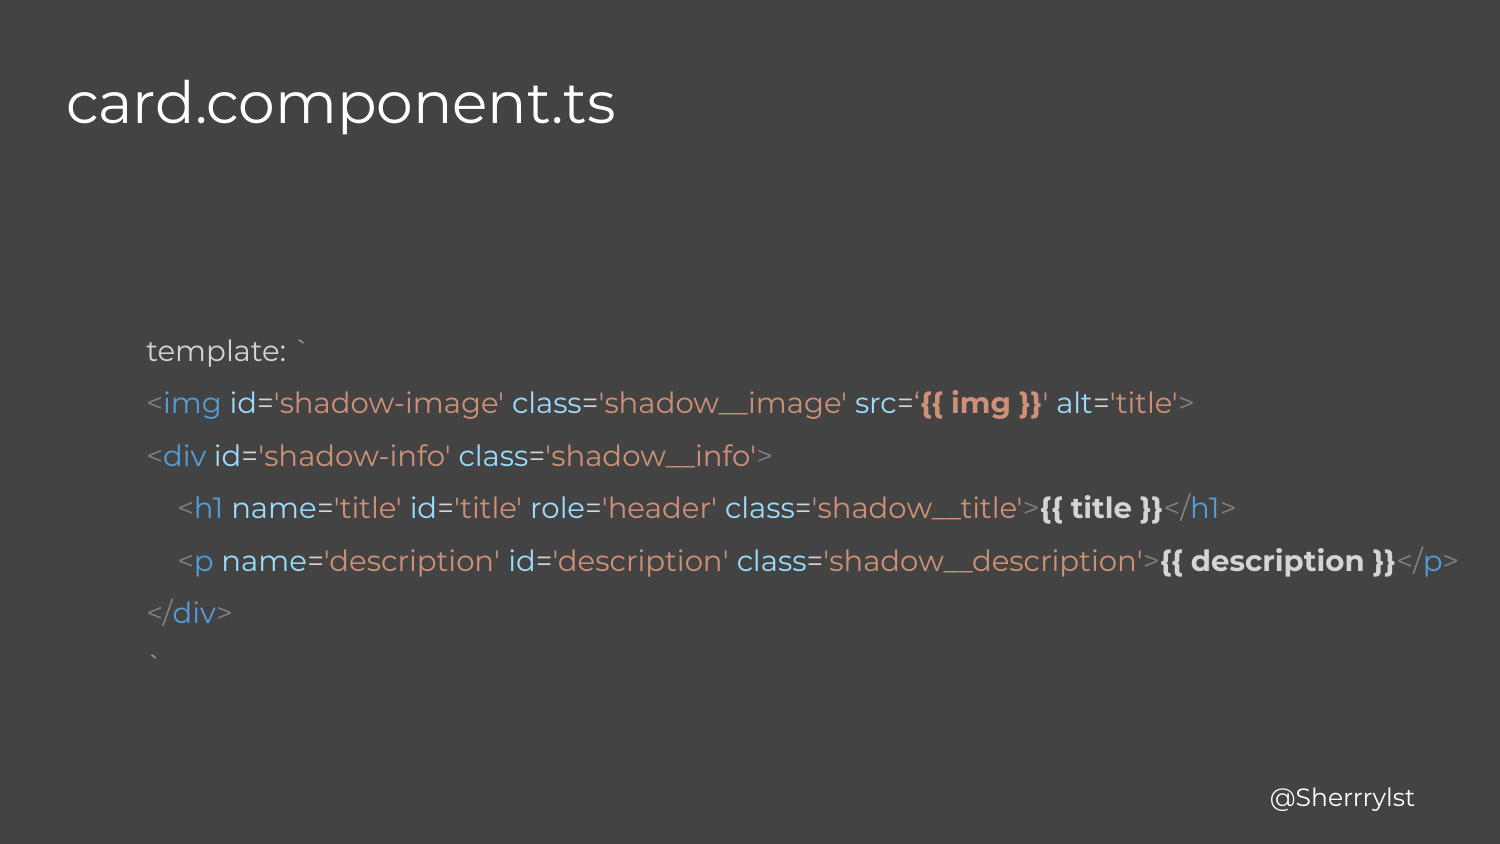

# card.component.ts

 template: `
 <img id='shadow-image' class='shadow__image' src=‘{{ img }}' alt='title'>
 <div id='shadow-info' class='shadow__info'>
     <h1 name='title' id='title' role='header' class='shadow__title'>{{ title }}</h1>
     <p name='description' id='description' class='shadow__description'>{{ description }}</p>
 </div>
 `

@Sherrrylst